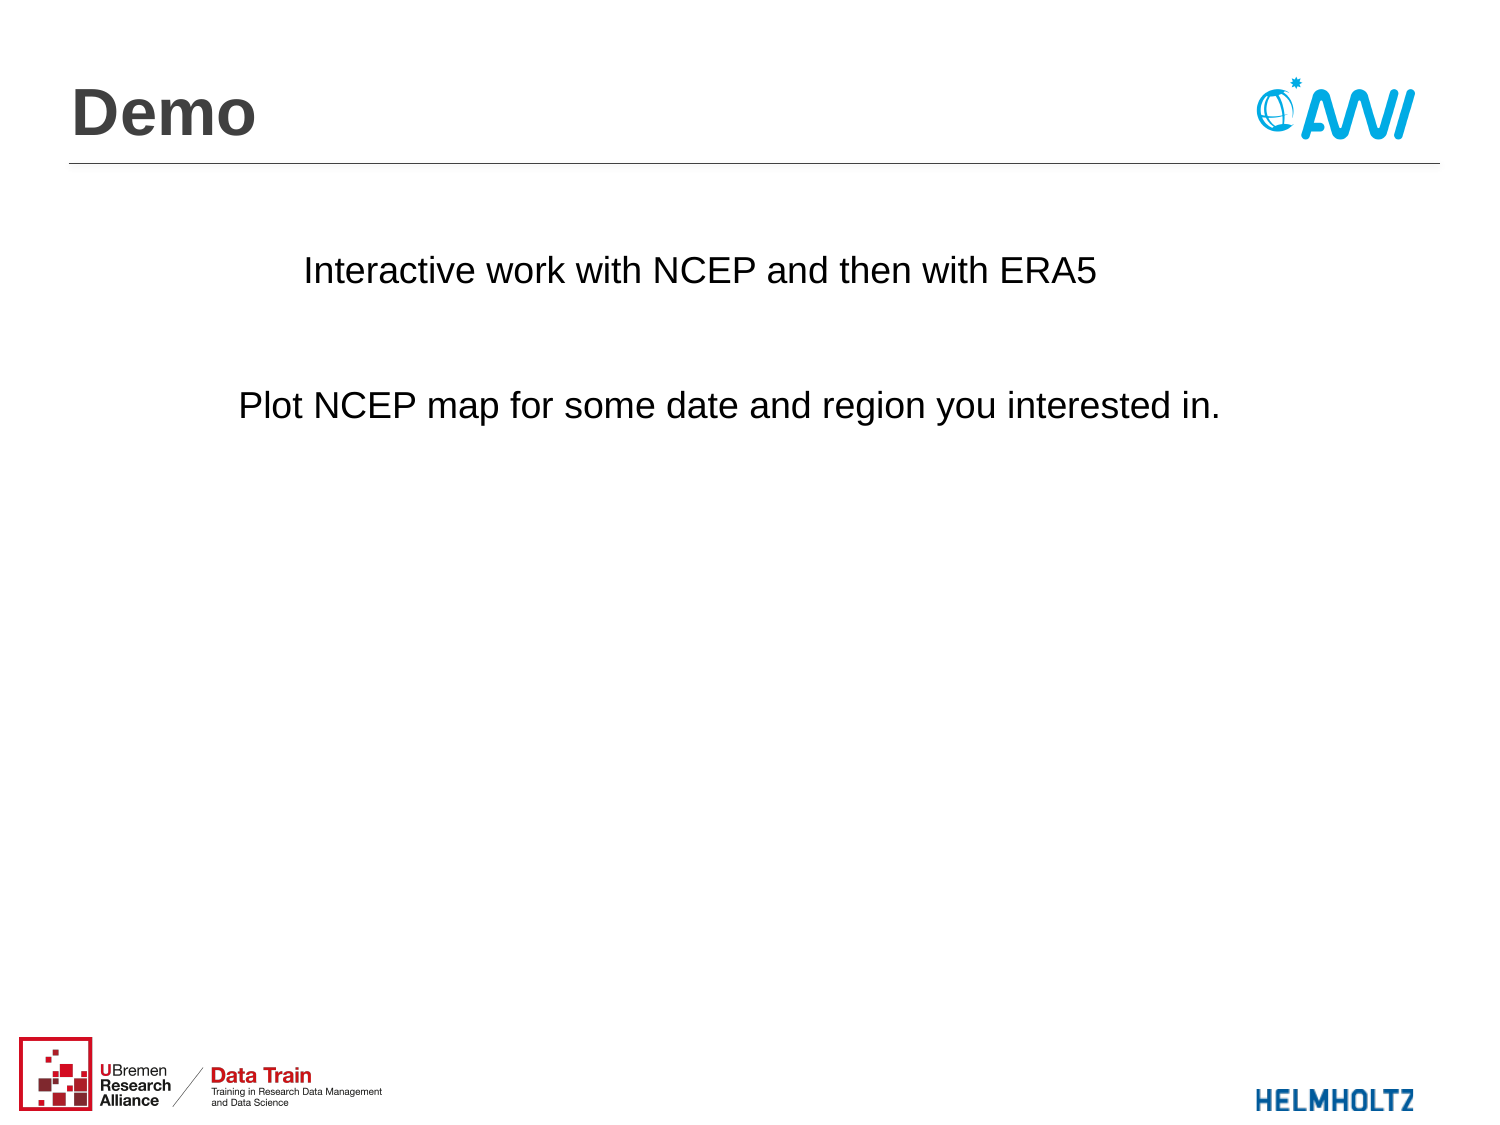

# Demo
Interactive work with NCEP and then with ERA5
Plot NCEP map for some date and region you interested in.